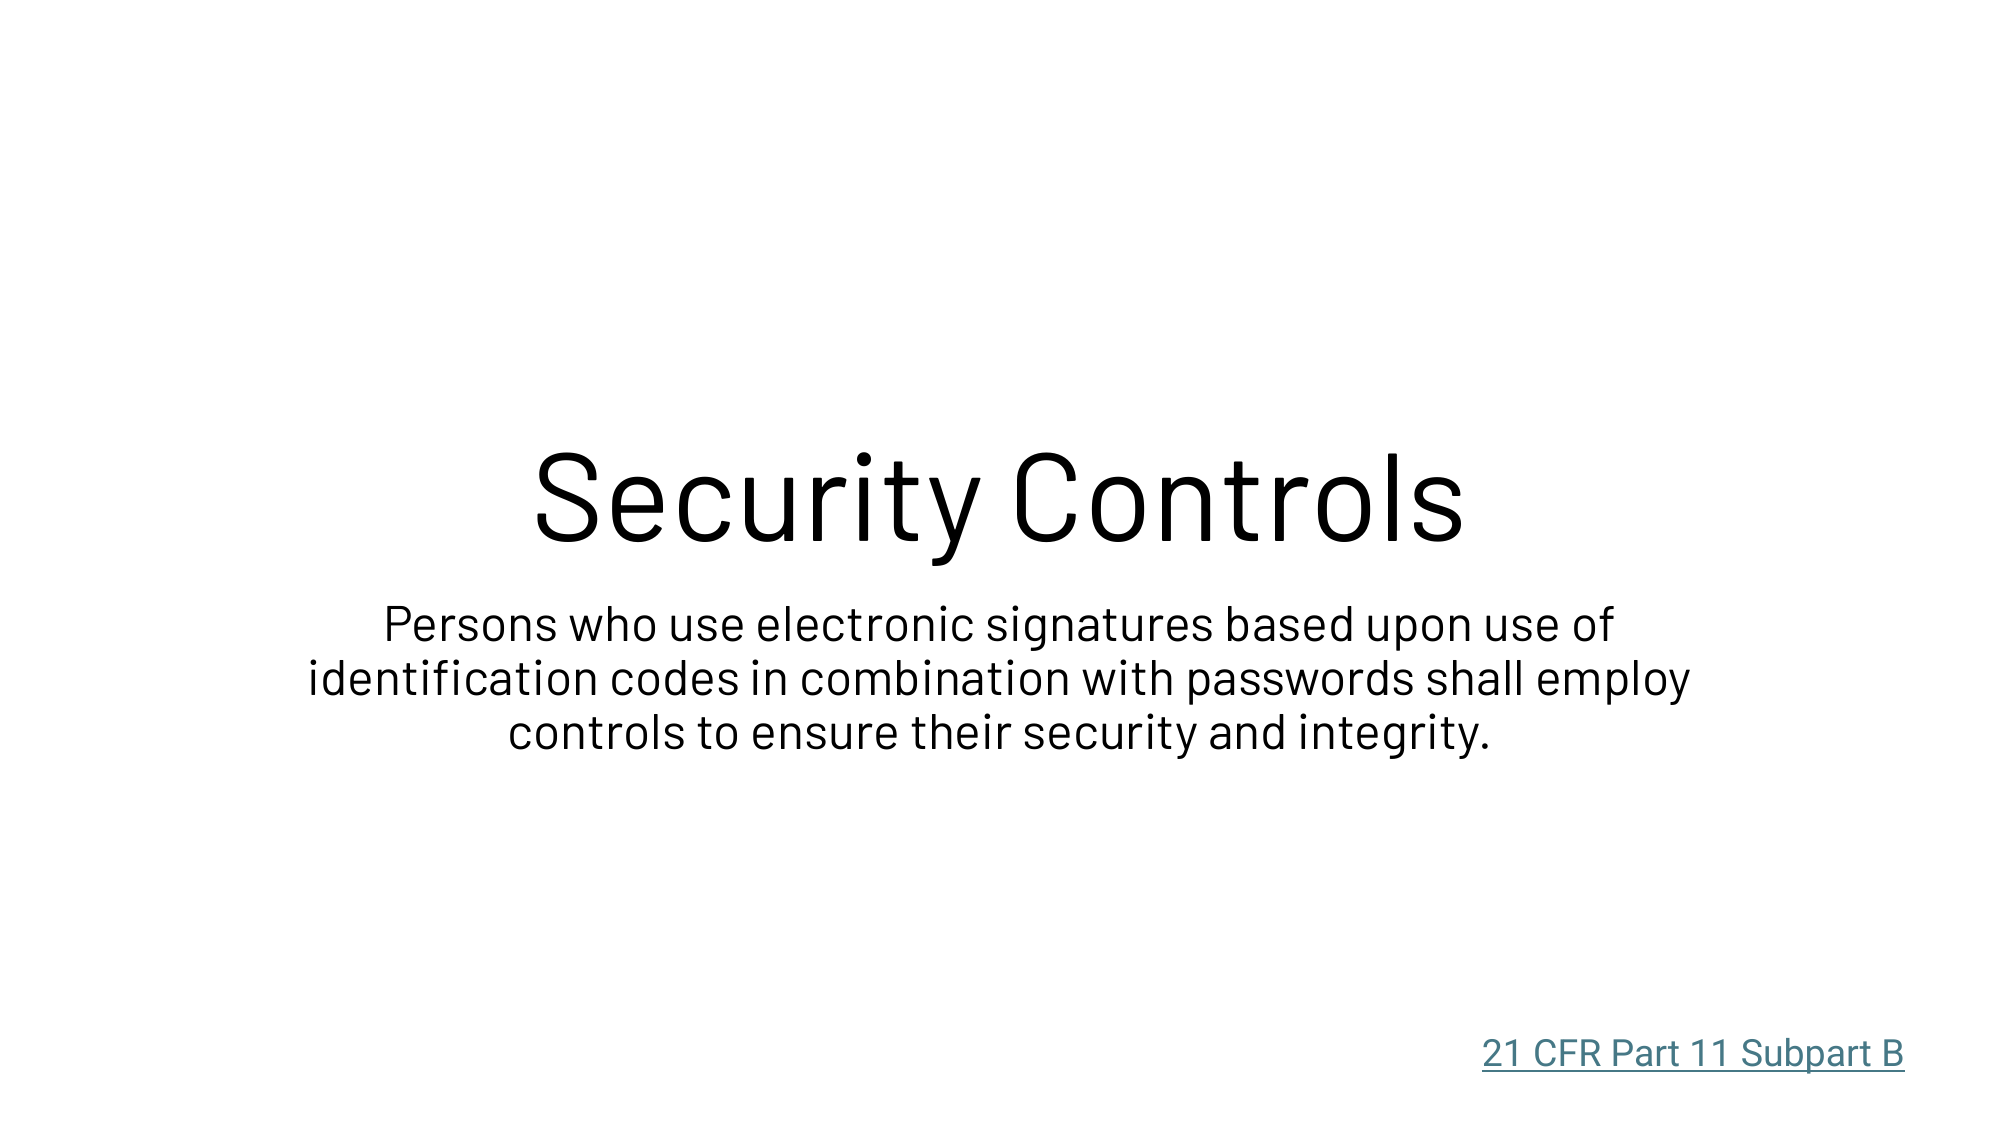

# Security Controls
Persons who use electronic signatures based upon use of identification codes in combination with passwords shall employ controls to ensure their security and integrity.
21 CFR Part 11 Subpart B